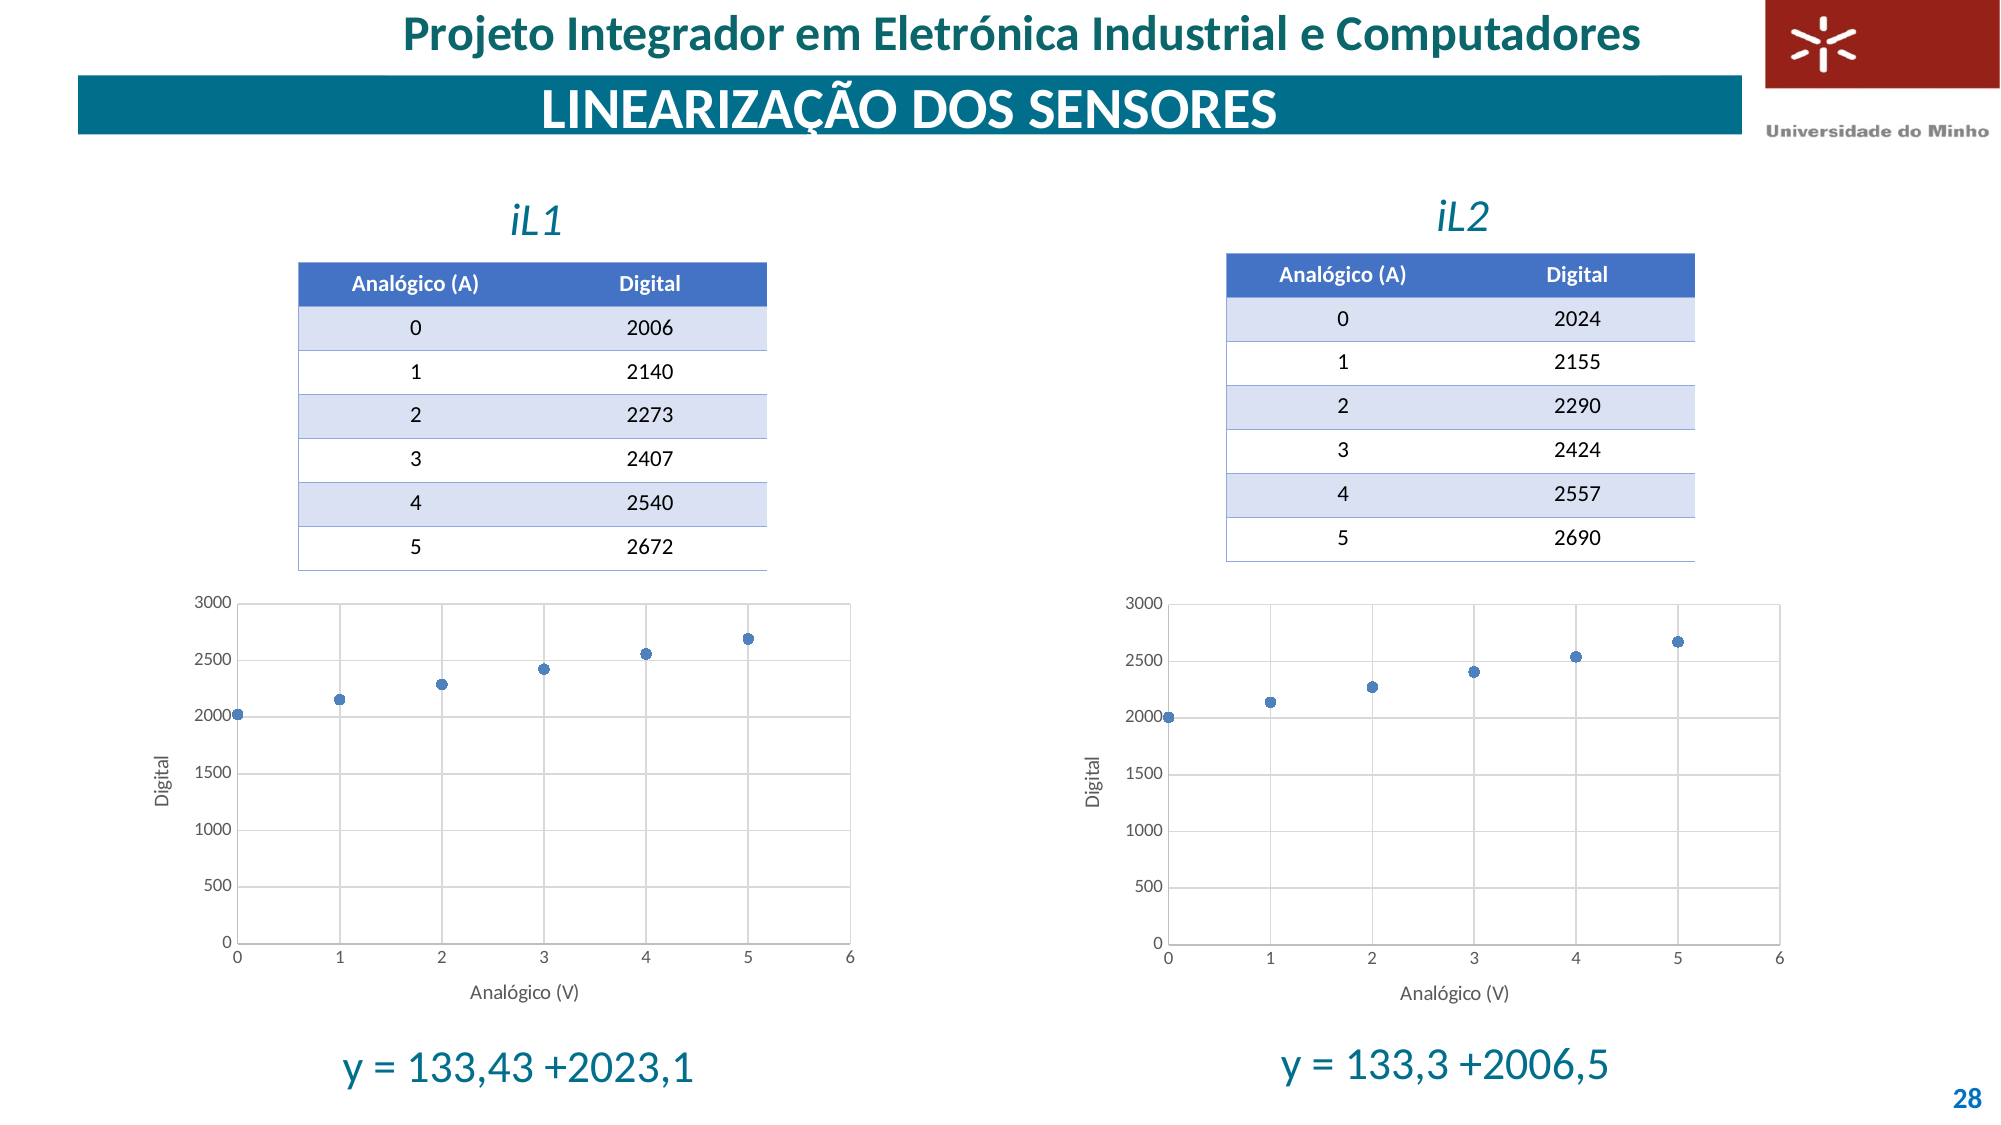

Projeto Integrador em Eletrónica Industrial e Computadores
# Linearização dos Sensores
iL2
iL1
| Analógico (A) | Digital |
| --- | --- |
| 0 | 2024 |
| 1 | 2155 |
| 2 | 2290 |
| 3 | 2424 |
| 4 | 2557 |
| 5 | 2690 |
| Analógico (A) | Digital |
| --- | --- |
| 0 | 2006 |
| 1 | 2140 |
| 2 | 2273 |
| 3 | 2407 |
| 4 | 2540 |
| 5 | 2672 |

### Chart

| Category |  |
|---|---|

### Chart

| Category |  |
|---|---|
 y = 133,3 +2006,5
 y = 133,43 +2023,1